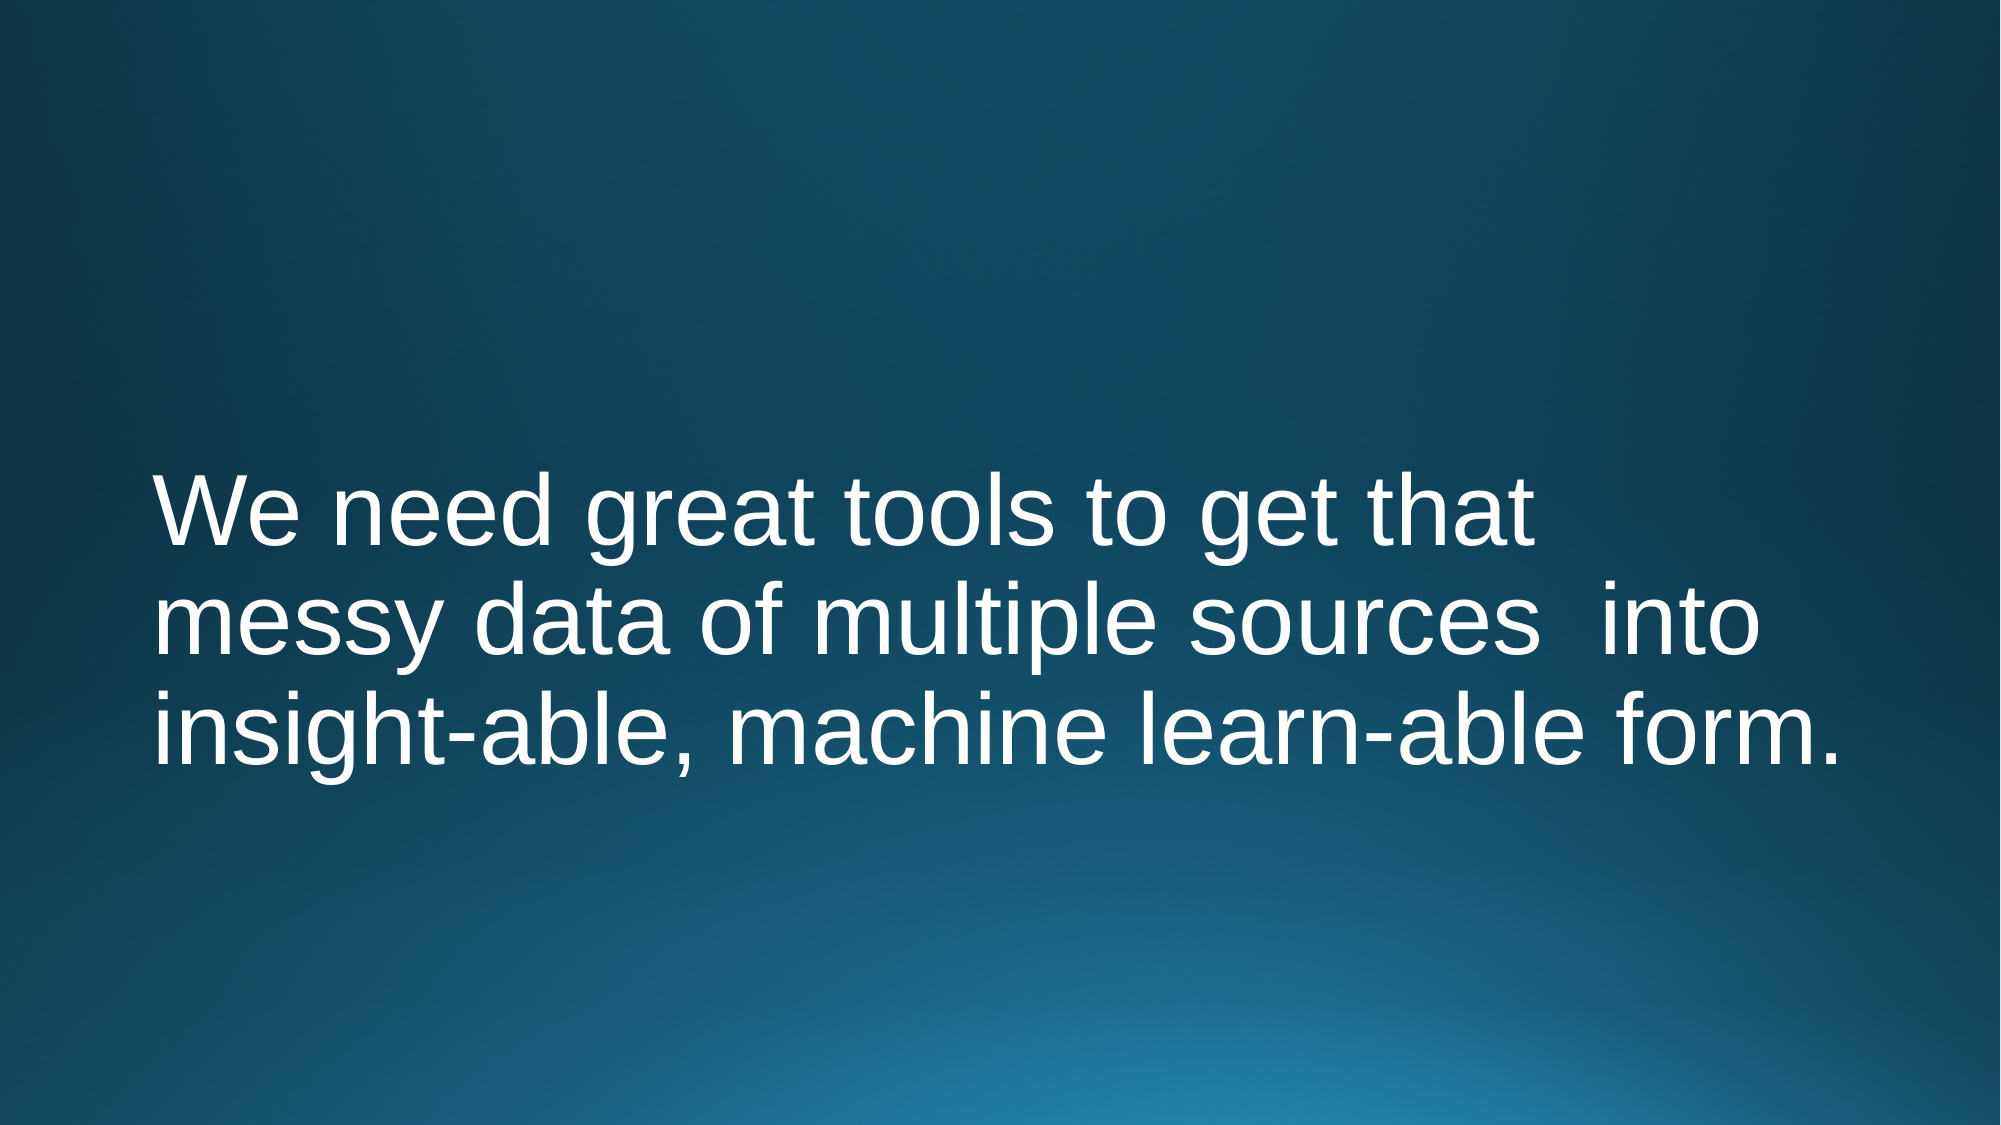

# We need great tools to get that messy data of multiple sources  into insight-able, machine learn-able form.